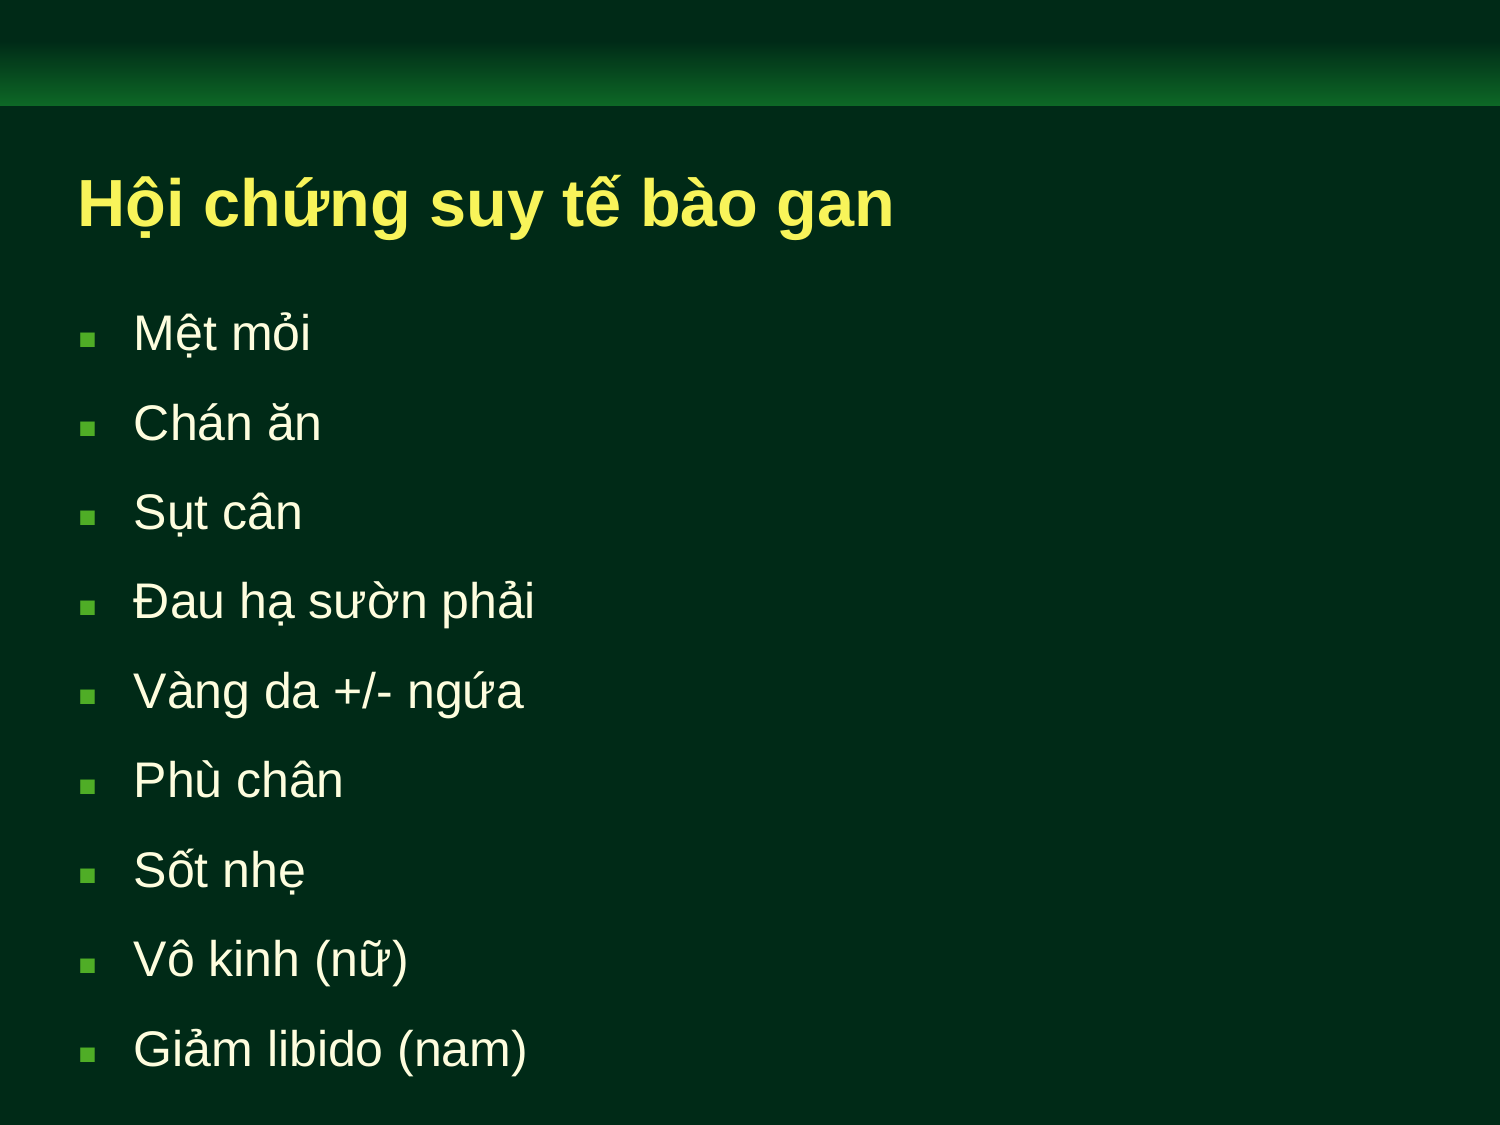

# Hội chứng suy tế bào gan
Mệt mỏi
Chán ăn
Sụt cân
Đau hạ sườn phải
Vàng da +/- ngứa
Phù chân
Sốt nhẹ
Vô kinh (nữ)
Giảm libido (nam)